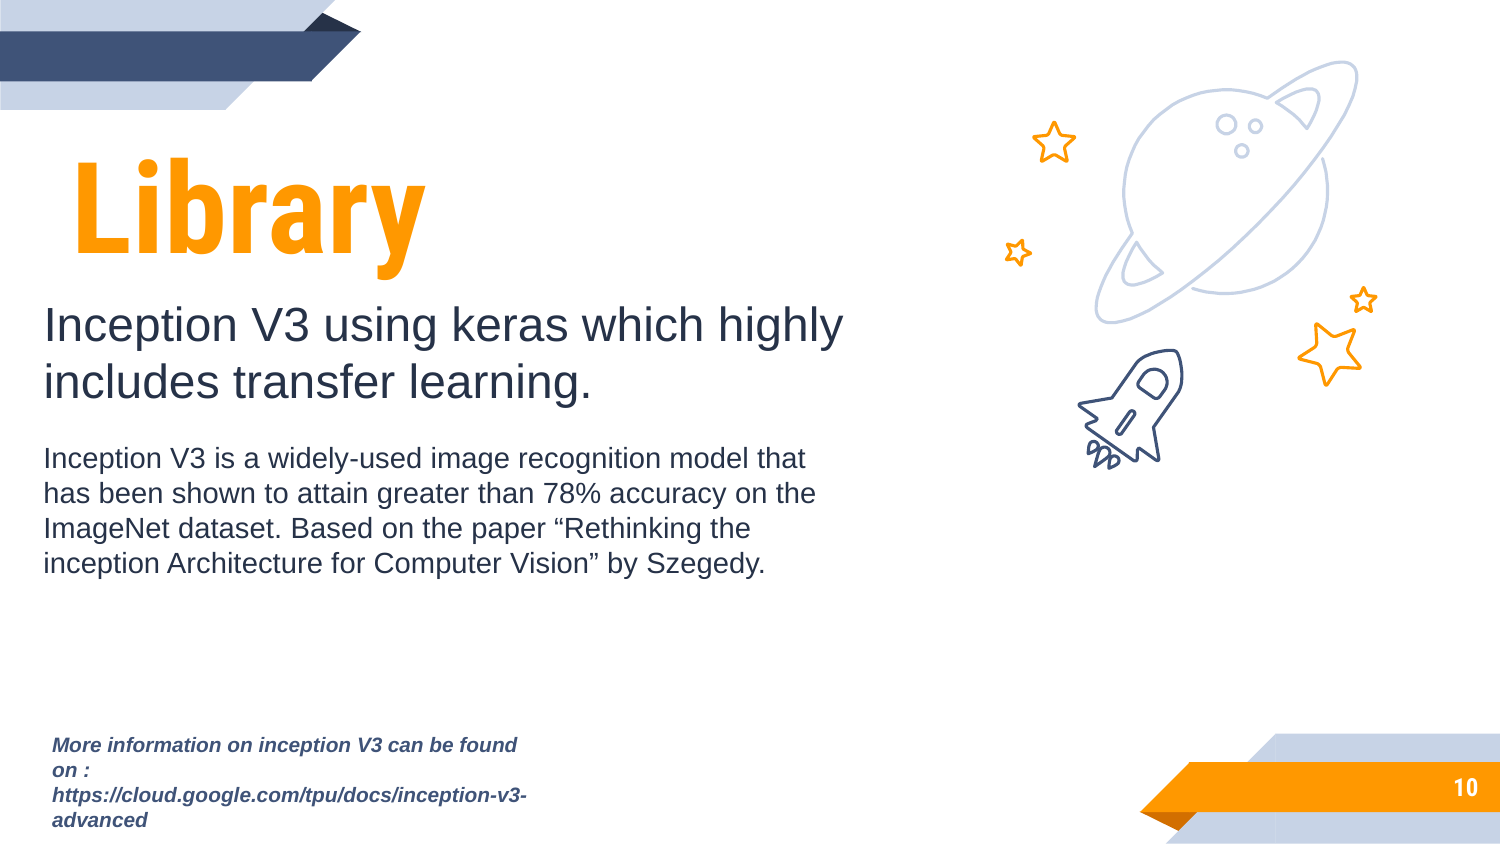

Library

Inception V3 using keras which highly includes transfer learning.

Inception V3 is a widely-used image recognition model that has been shown to attain greater than 78% accuracy on the ImageNet dataset. Based on the paper “Rethinking the inception Architecture for Computer Vision” by Szegedy.
More information on inception V3 can be found on :
https://cloud.google.com/tpu/docs/inception-v3-advanced

10